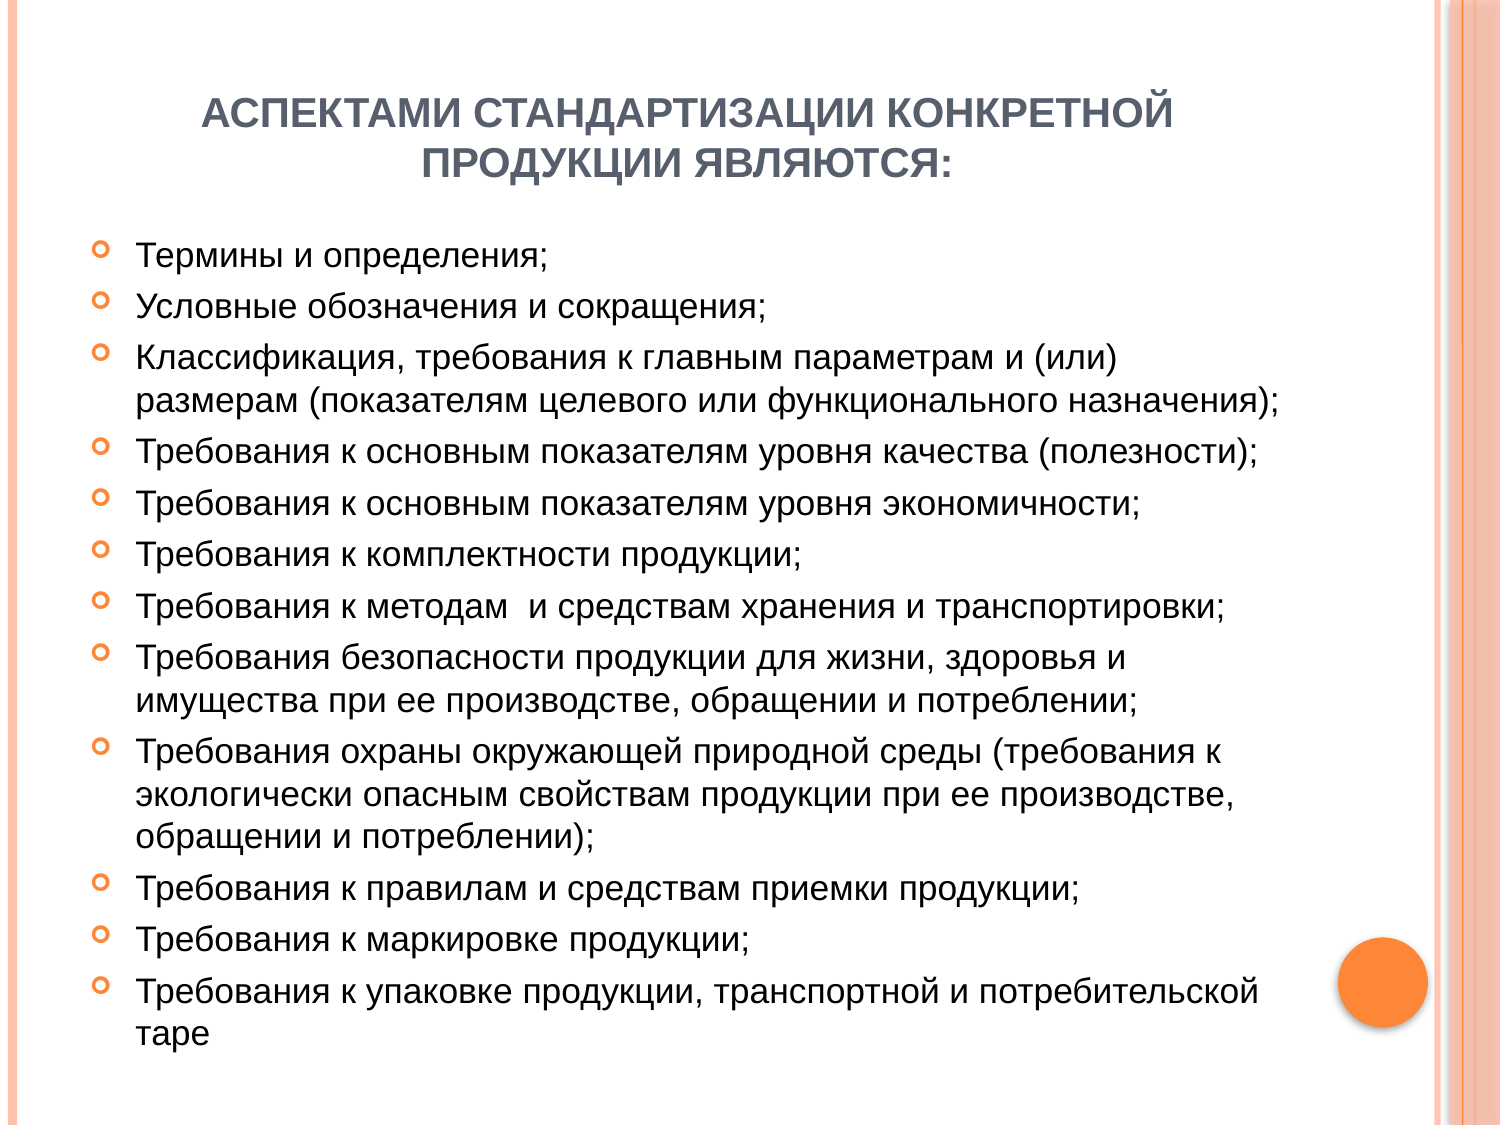

# аспектами стандартизации конкретной продукции являются:

Термины и определения;
Условные обозначения и сокращения;
Классификация, требования к главным параметрам и (или) размерам (показателям целевого или функционального назначения);
Требования к основным показателям уровня качества (полезности);
Требования к основным показателям уровня экономичности;
Требования к комплектности продукции;
Требования к методам  и средствам хранения и транспортировки;
Требования безопасности продукции для жизни, здоровья и имущества при ее производстве, обращении и потреблении;
Требования охраны окружающей природной среды (требования к экологически опасным свойствам продукции при ее производстве, обращении и потреблении);
Требования к правилам и средствам приемки продукции;
Требования к маркировке продукции;
Требования к упаковке продукции, транспортной и потребительской таре